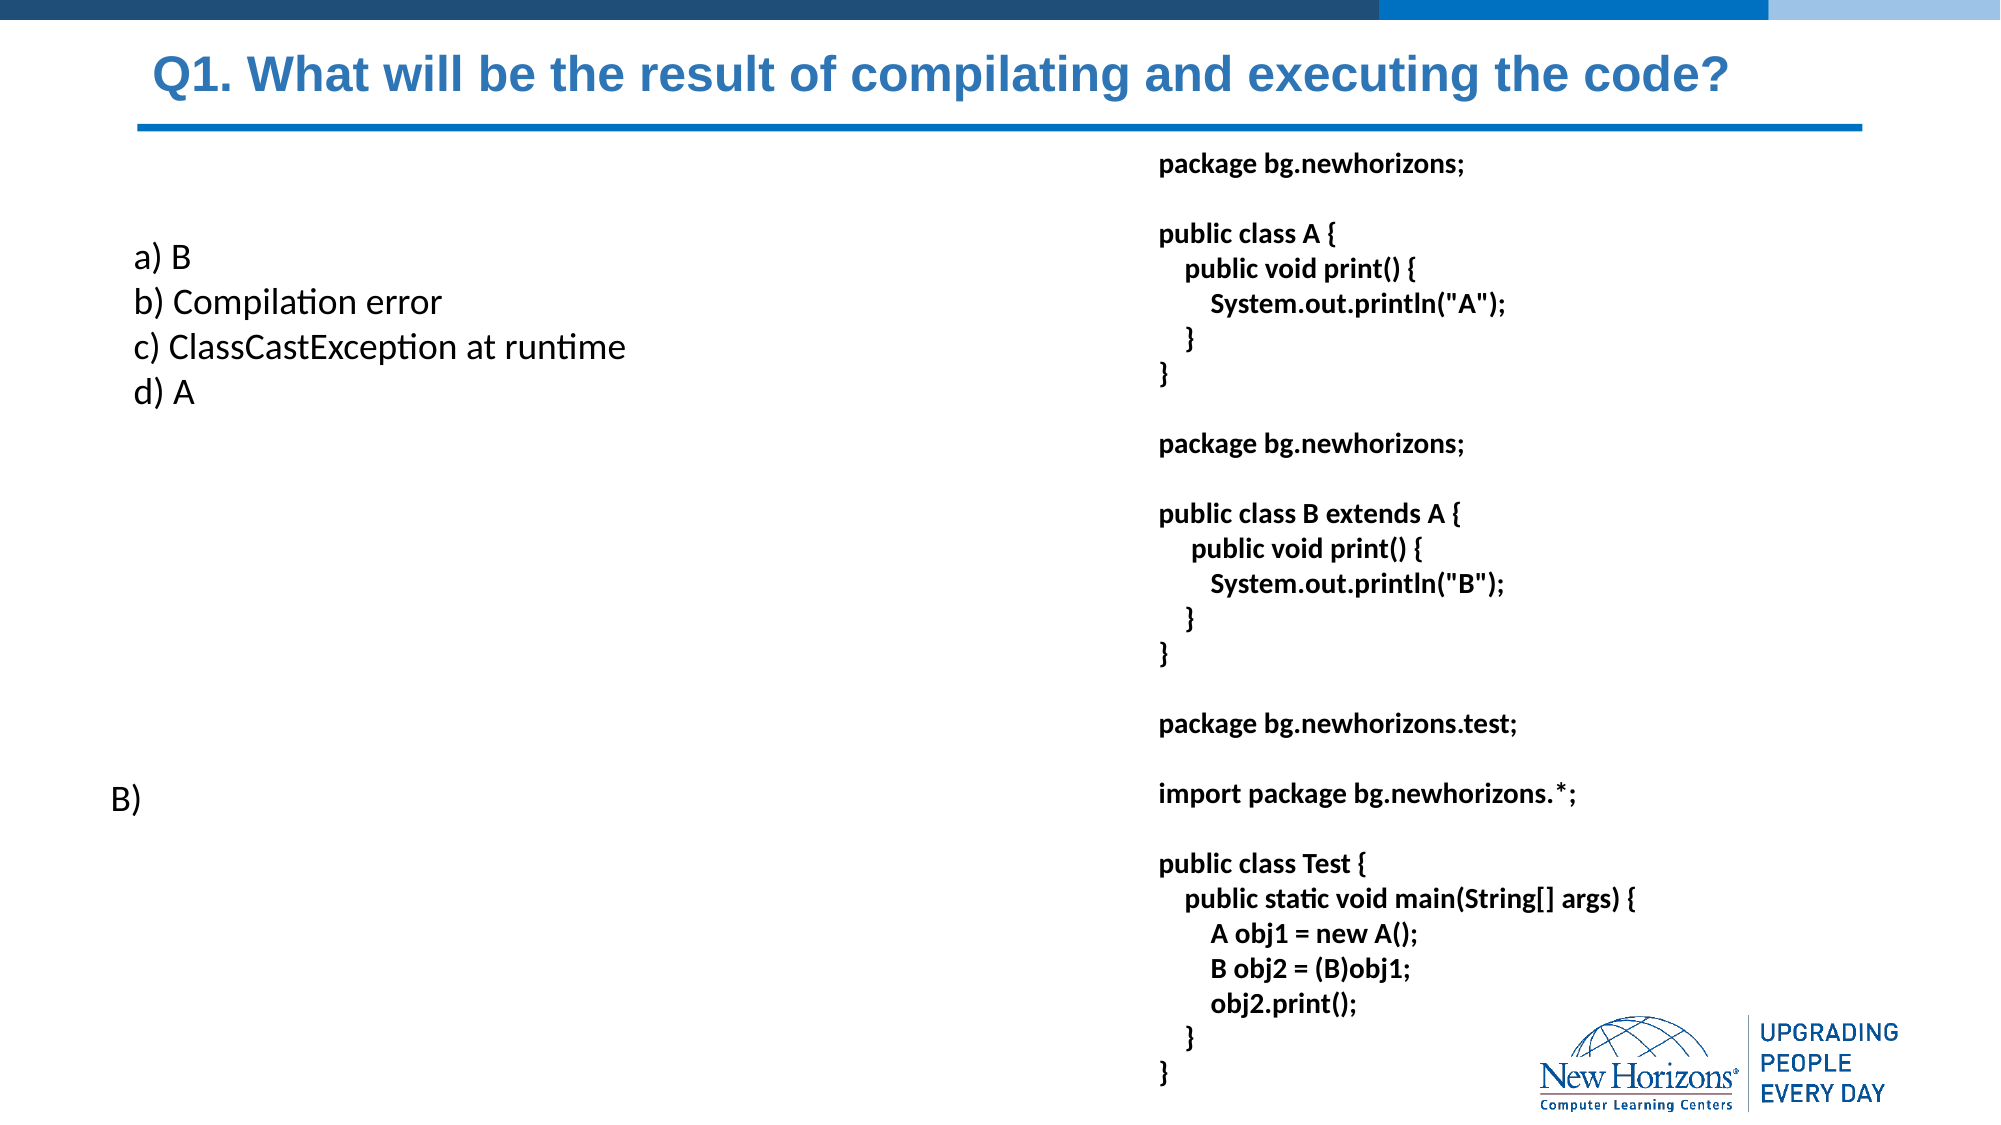

# Q1. What will be the result of compilating and executing the code?
package bg.newhorizons;

public class A {
    public void print() {
        System.out.println("A");
    }
}
package bg.newhorizons;

public class B extends A {
     public void print() {
        System.out.println("B");
    }
}
package bg.newhorizons.test;

import package bg.newhorizons.*;

public class Test {
    public static void main(String[] args) {
        A obj1 = new A();
        B obj2 = (B)obj1;
        obj2.print();
    }
}
a) B
b) Compilation error
c) ClassCastException at runtime
d) A

B)